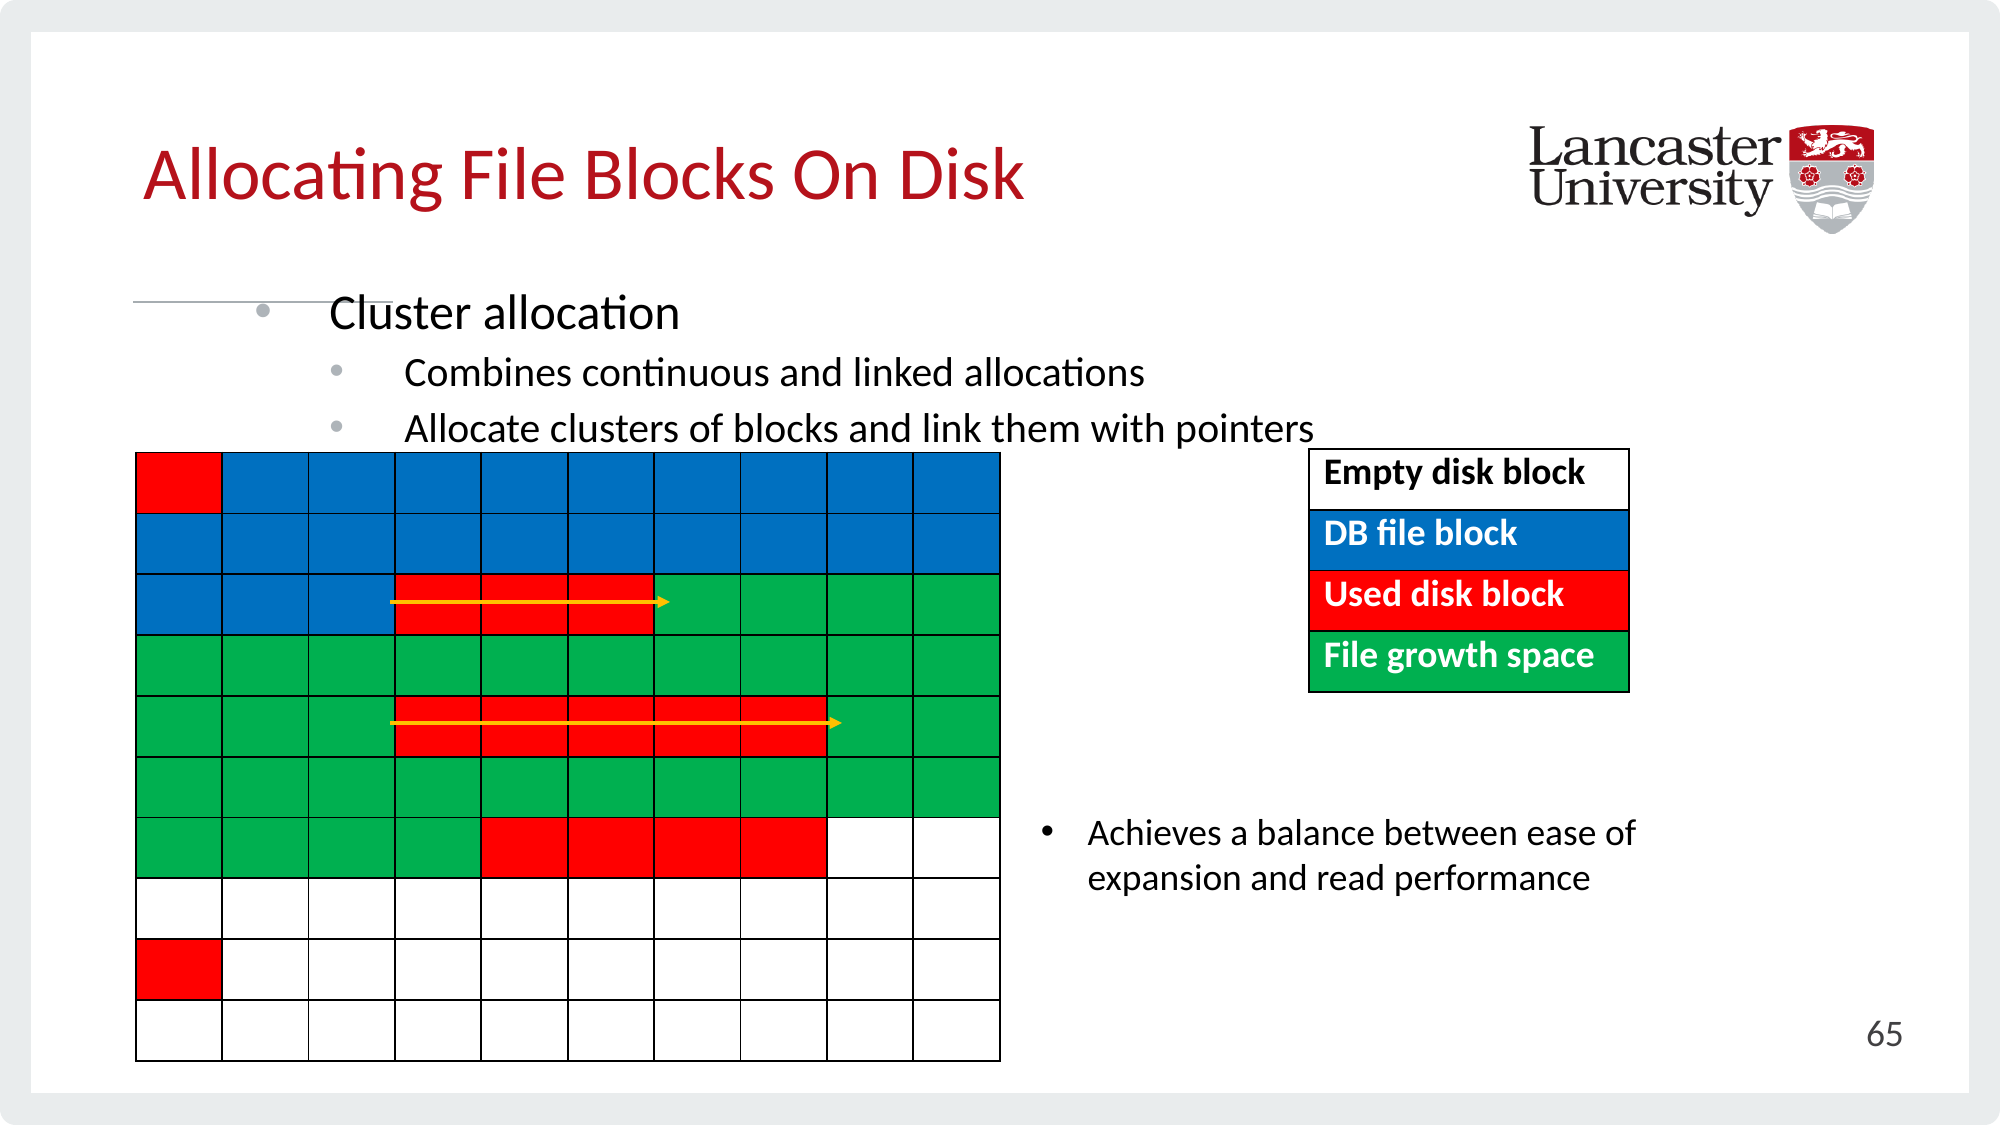

# Allocating File Blocks On Disk
Cluster allocation
Combines continuous and linked allocations
Allocate clusters of blocks and link them with pointers
| Empty disk block |
| --- |
| DB file block |
| Used disk block |
| File growth space |
|  |  |  |  |  |  |  |  |  |  |
| --- | --- | --- | --- | --- | --- | --- | --- | --- | --- |
|  |  |  |  |  |  |  |  |  |  |
|  |  |  |  |  |  |  |  |  |  |
|  |  |  |  |  |  |  |  |  |  |
|  |  |  |  |  |  |  |  |  |  |
|  |  |  |  |  |  |  |  |  |  |
|  |  |  |  |  |  |  |  |  |  |
|  |  |  |  |  |  |  |  |  |  |
|  |  |  |  |  |  |  |  |  |  |
|  |  |  |  |  |  |  |  |  |  |
Achieves a balance between ease of expansion and read performance
65